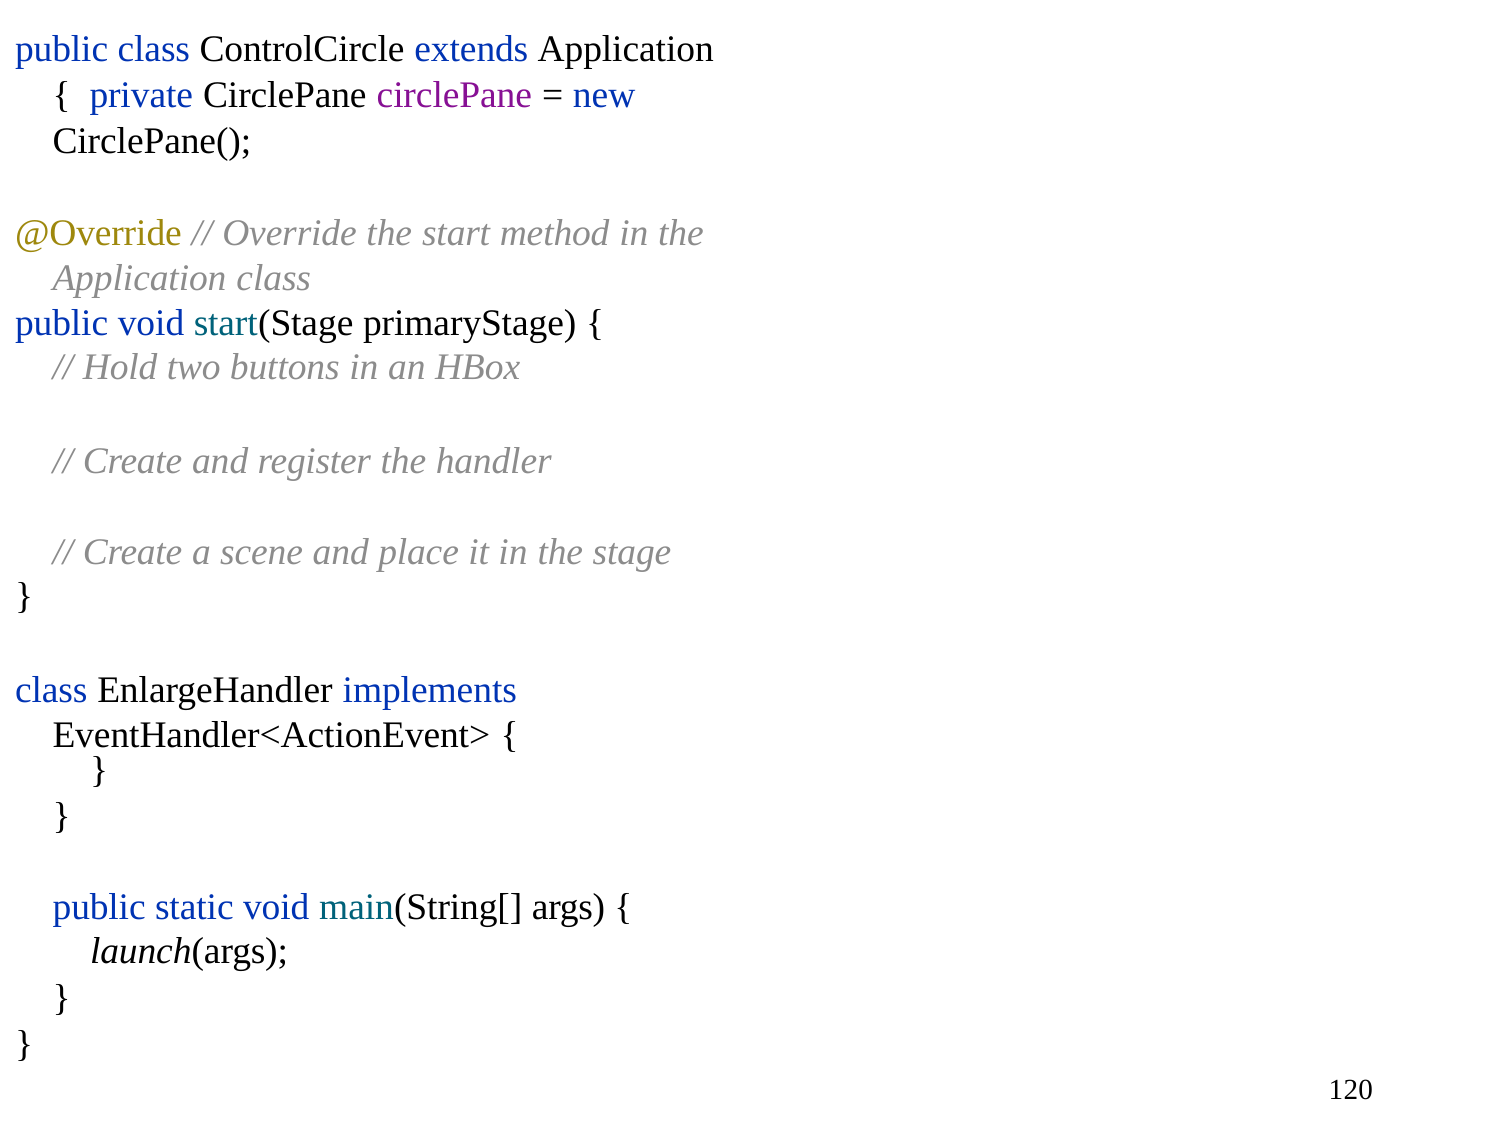

public class ControlCircle extends Application {  private CirclePane circlePane = new CirclePane();

@Override // Override the start method in the Application class
public void start(Stage primaryStage) {
// Hold two buttons in an HBox

// Create and register the handler

// Create a scene and place it in the stage
}

class EnlargeHandler implements EventHandler<ActionEvent> {
}
}

public static void main(String[] args) {
launch(args);
}
}
120